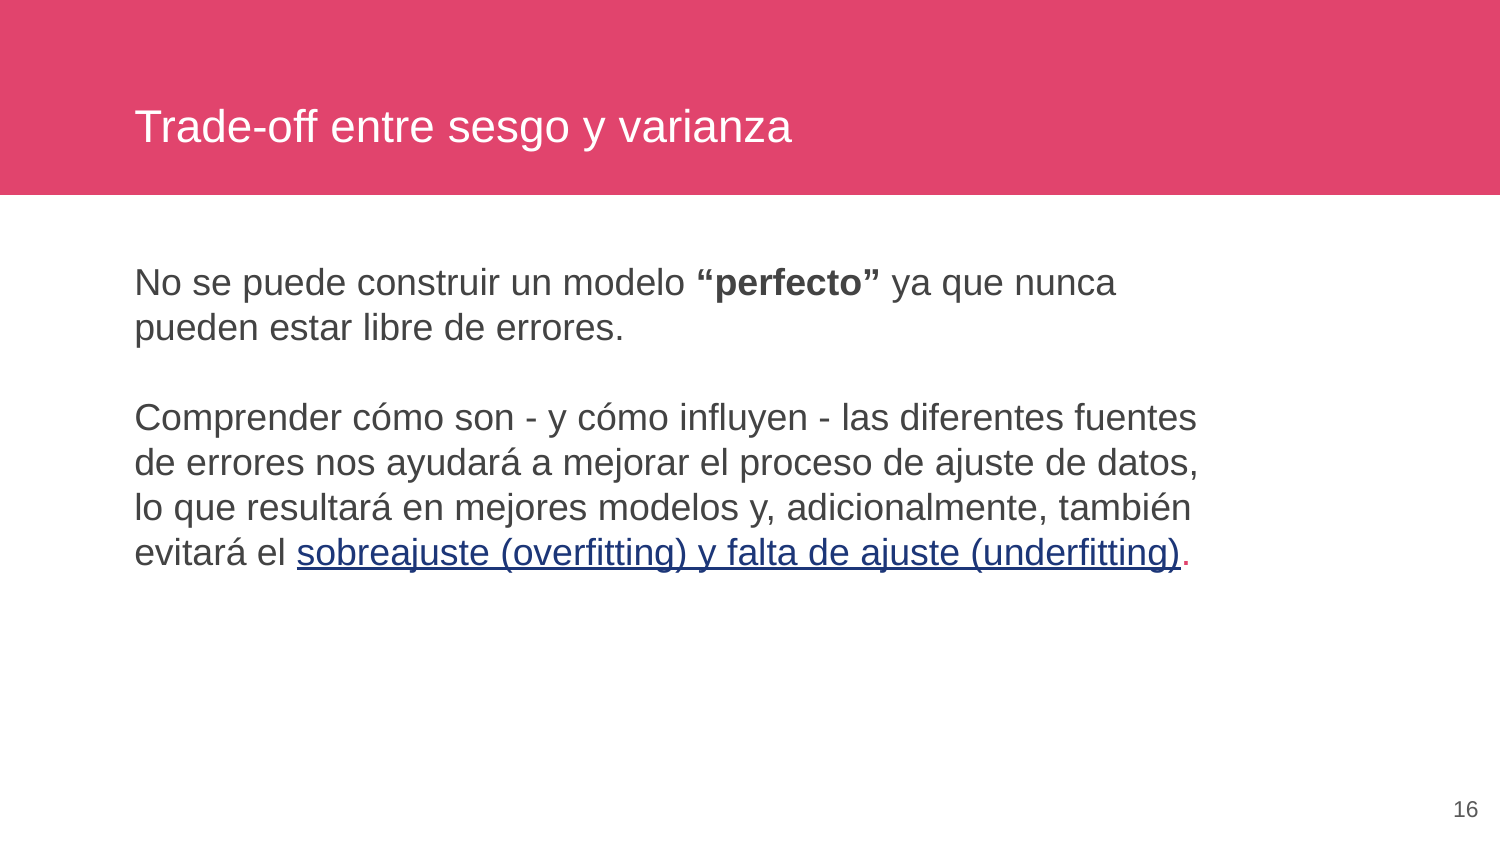

Trade-off entre sesgo y varianza
No se puede construir un modelo “perfecto” ya que nunca pueden estar libre de errores.

Comprender cómo son - y cómo influyen - las diferentes fuentes de errores nos ayudará a mejorar el proceso de ajuste de datos, lo que resultará en mejores modelos y, adicionalmente, también evitará el sobreajuste (overfitting) y falta de ajuste (underfitting).
16